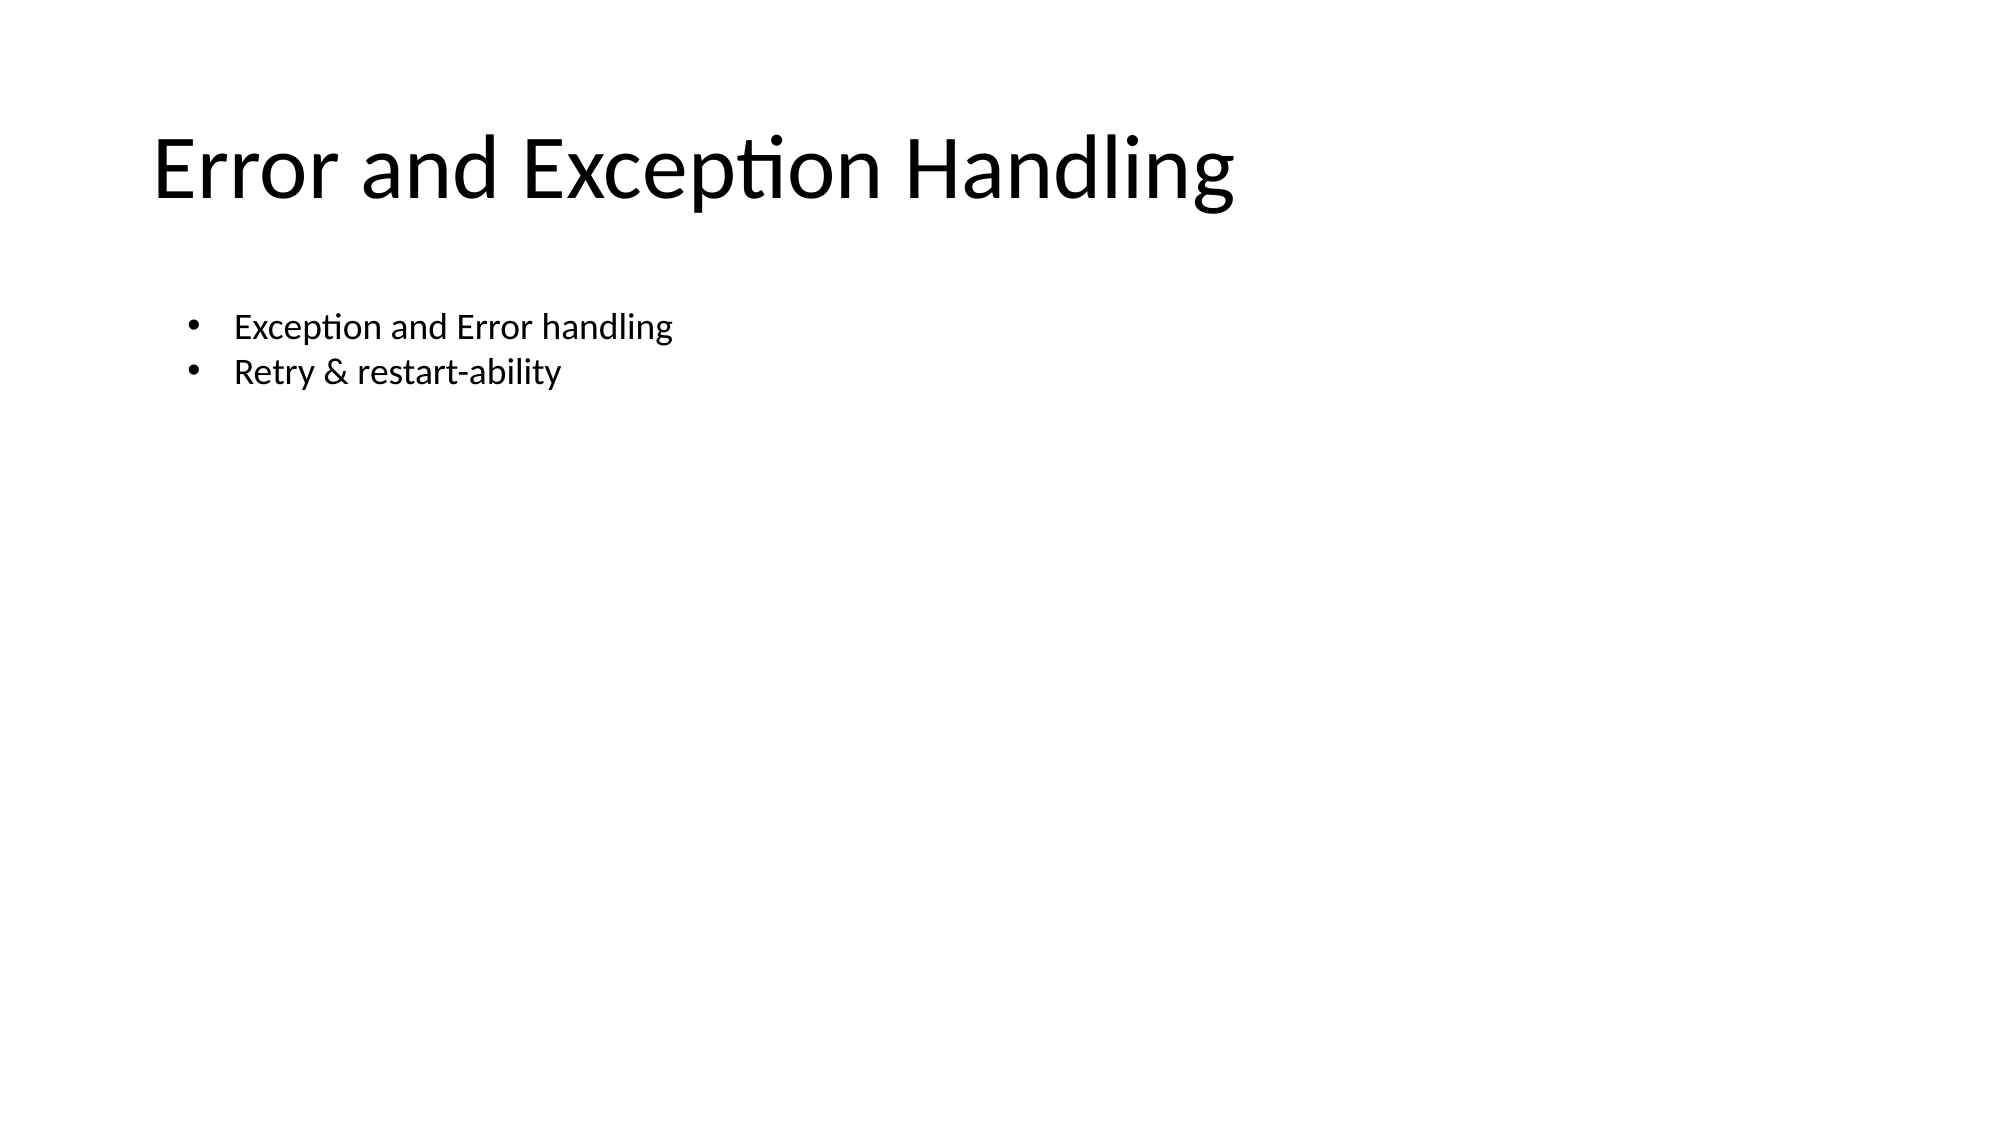

# Error and Exception Handling
Exception and Error handling
Retry & restart-ability